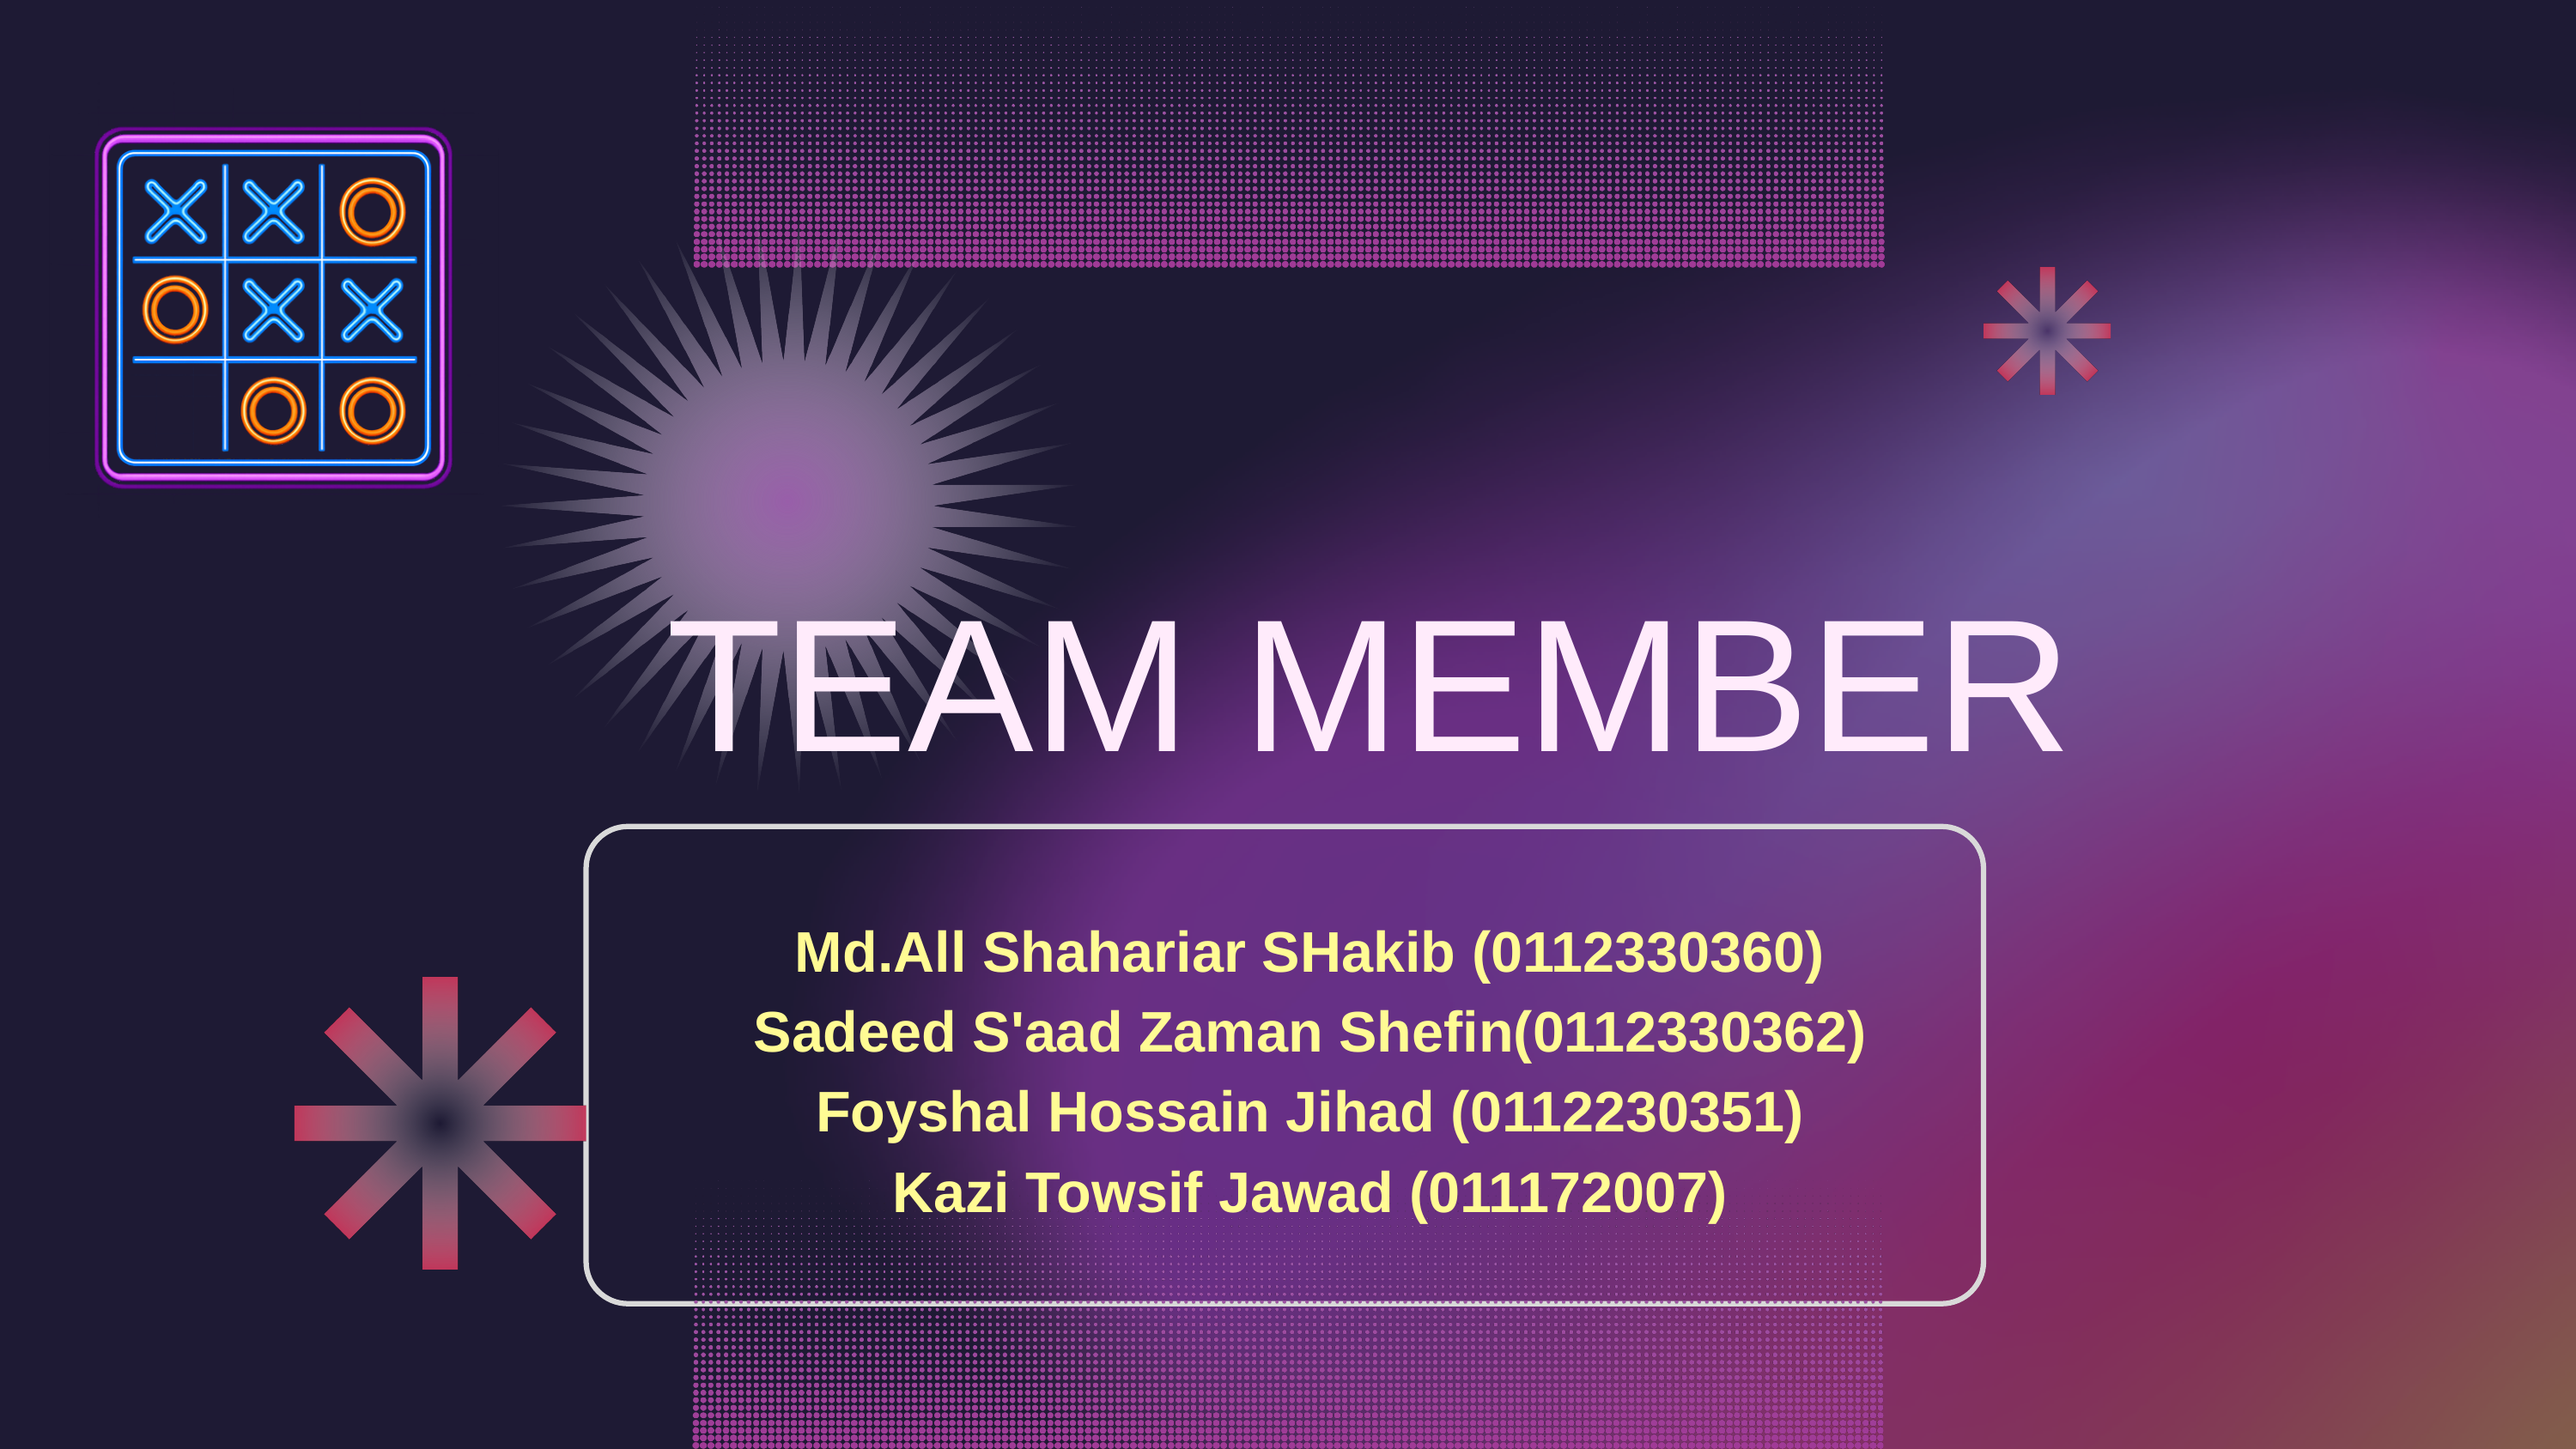

TEAM MEMBER

Md.All Shahariar SHakib (0112330360)
Sadeed S'aad Zaman Shefin(0112330362)
Foyshal Hossain Jihad (0112230351)
Kazi Towsif Jawad (011172007)